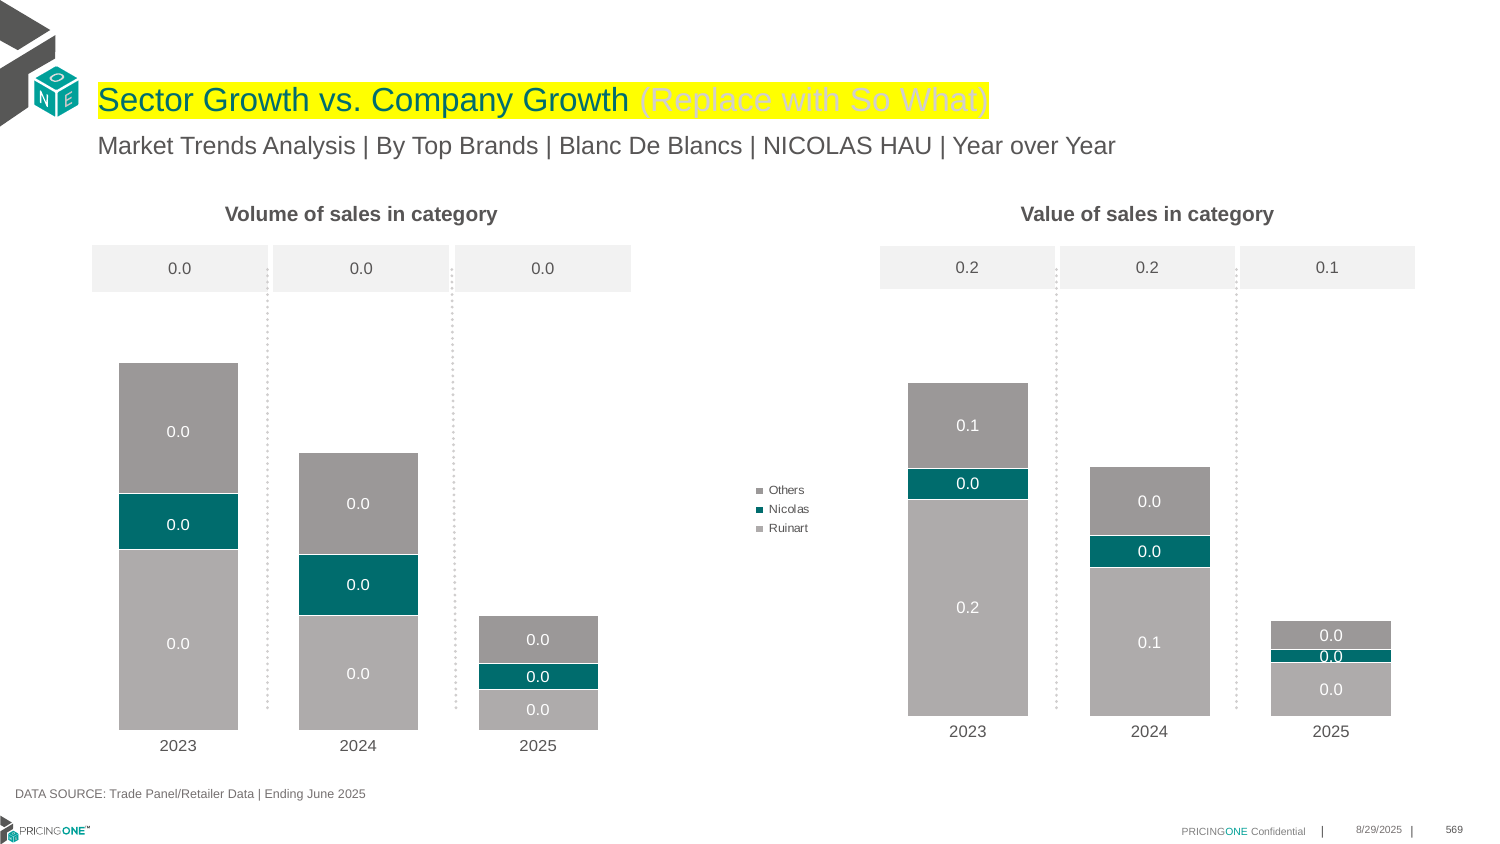

# Sector Growth vs. Company Growth (Replace with So What)
Market Trends Analysis | By Top Brands | Blanc De Blancs | NICOLAS HAU | Year over Year
| Value of sales in category |  |  |
| --- | --- | --- |
| 0.2 | 0.2 | 0.1 |
| Volume of sales in category |  |  |
| --- | --- | --- |
| 0.0 | 0.0 | 0.0 |

### Chart

| Category | Ruinart | Nicolas | Others |
|---|---|---|---|
| 2023 | 0.155338 | 0.022296 | 0.061536 |
| 2024 | 0.106518 | 0.022811 | 0.049868 |
| 2025 | 0.038093 | 0.00969 | 0.020731 |

### Chart

| Category | Ruinart | Nicolas | Others |
|---|---|---|---|
| 2023 | 0.001253 | 0.000388 | 0.000904 |
| 2024 | 0.000797 | 0.000424 | 0.000707 |
| 2025 | 0.000288 | 0.000178 | 0.000333 |
DATA SOURCE: Trade Panel/Retailer Data | Ending June 2025

8/29/2025
569